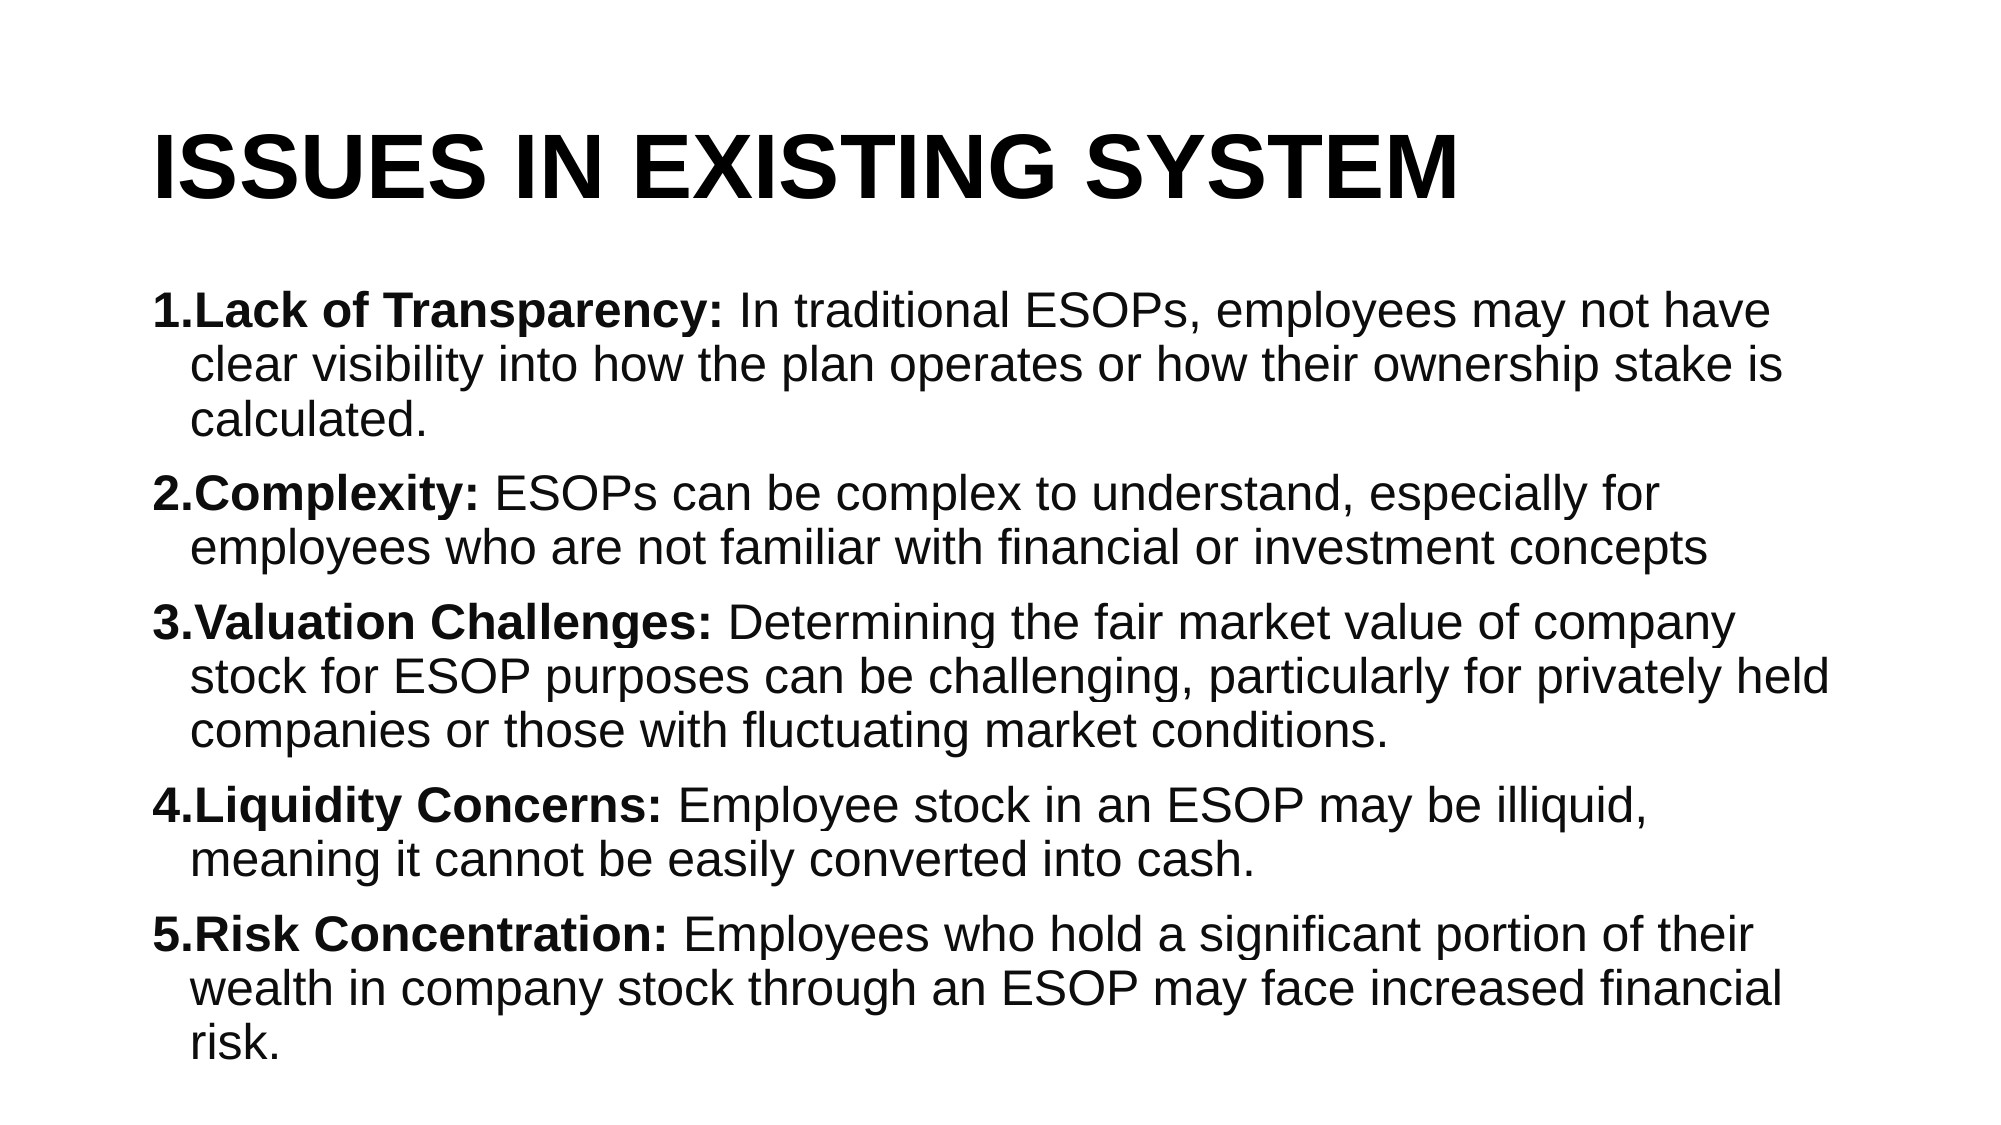

# ⁠ISSUES IN EXISTING SYSTEM
Lack of Transparency: In traditional ESOPs, employees may not have clear visibility into how the plan operates or how their ownership stake is calculated.
Complexity: ESOPs can be complex to understand, especially for employees who are not familiar with financial or investment concepts
Valuation Challenges: Determining the fair market value of company stock for ESOP purposes can be challenging, particularly for privately held companies or those with fluctuating market conditions.
Liquidity Concerns: Employee stock in an ESOP may be illiquid, meaning it cannot be easily converted into cash.
Risk Concentration: Employees who hold a significant portion of their wealth in company stock through an ESOP may face increased financial risk.